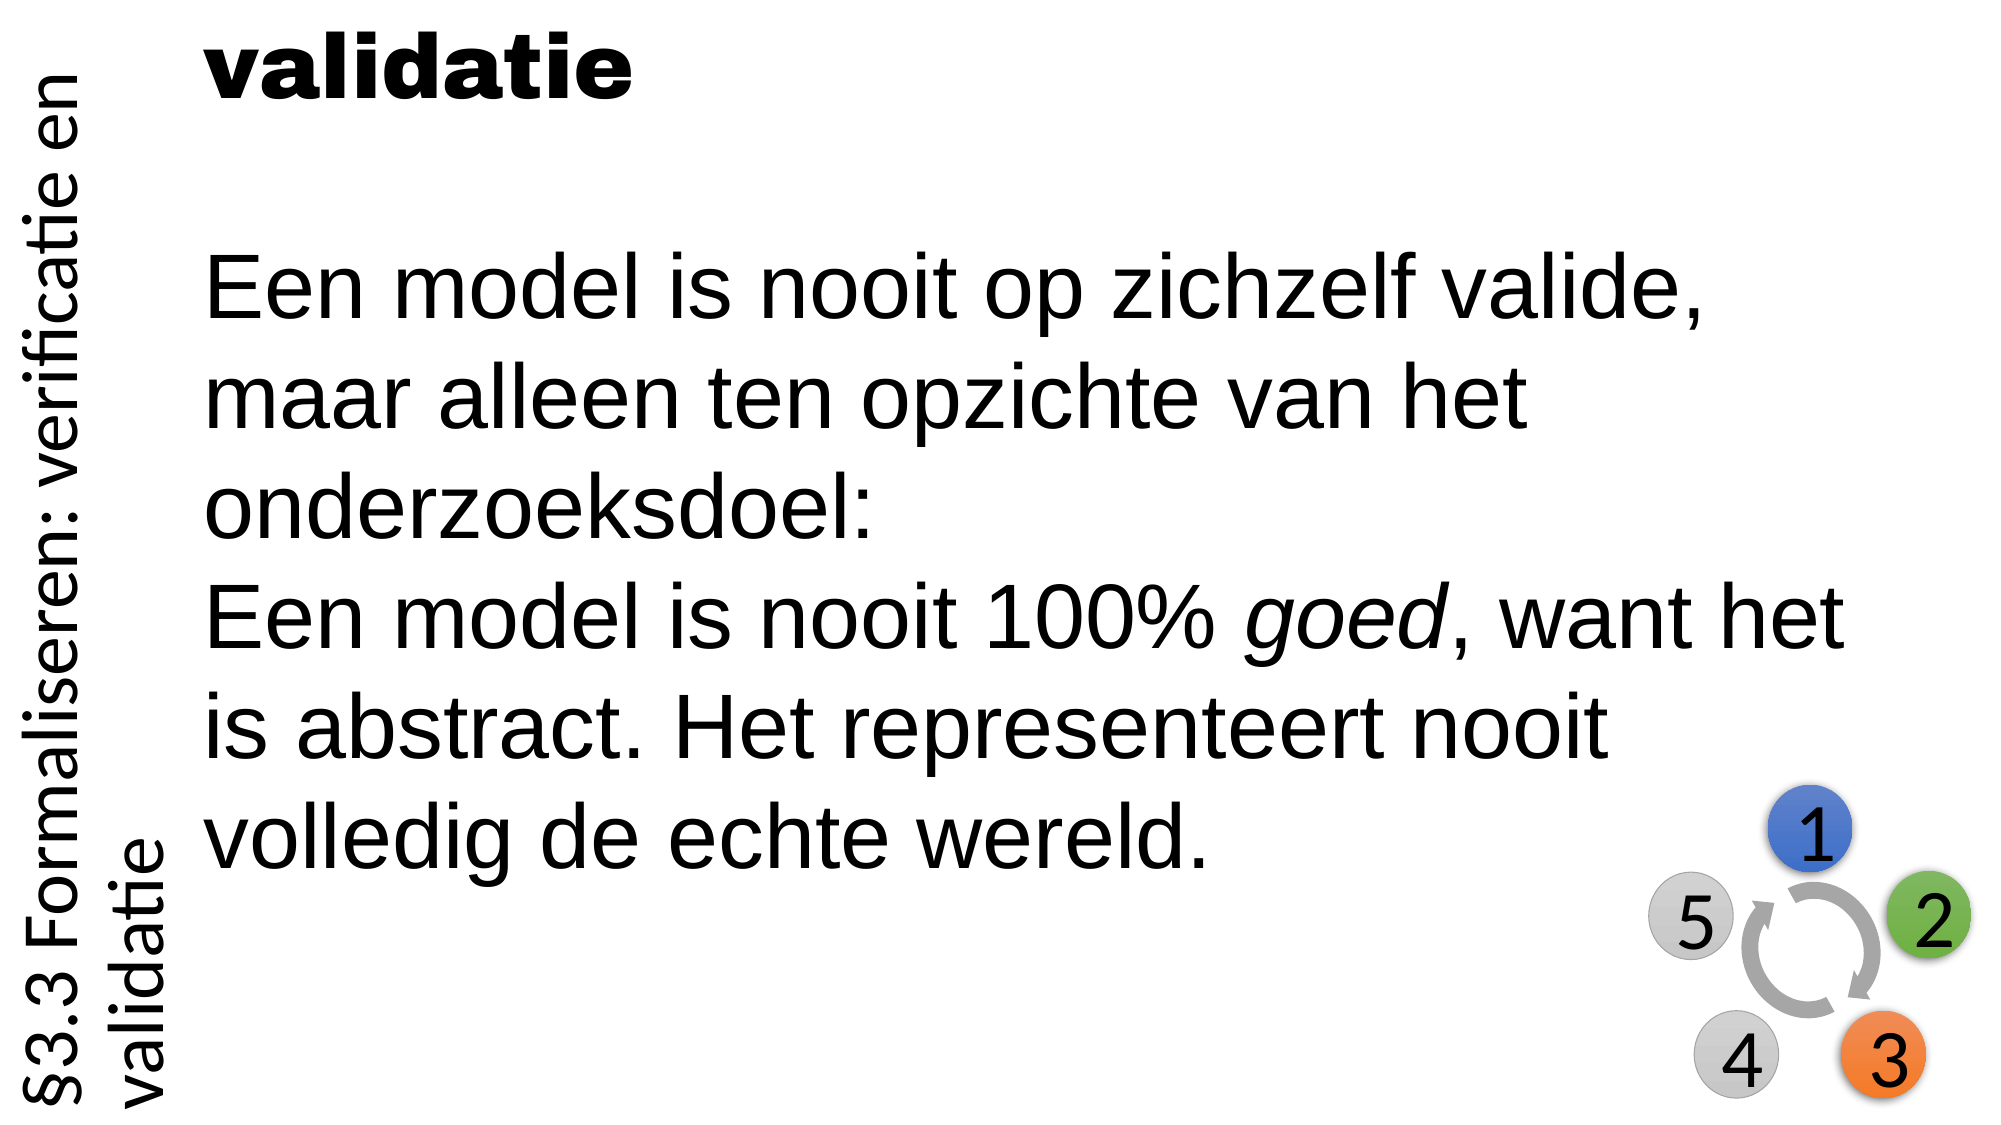

validatie

Een model is nooit op zichzelf valide, maar alleen ten opzichte van het onderzoeksdoel:
Een model is nooit 100% goed, want het is abstract. Het representeert nooit volledig de echte wereld.
§3.3 Formaliseren: verificatie en validatie
1
2
5

4
3